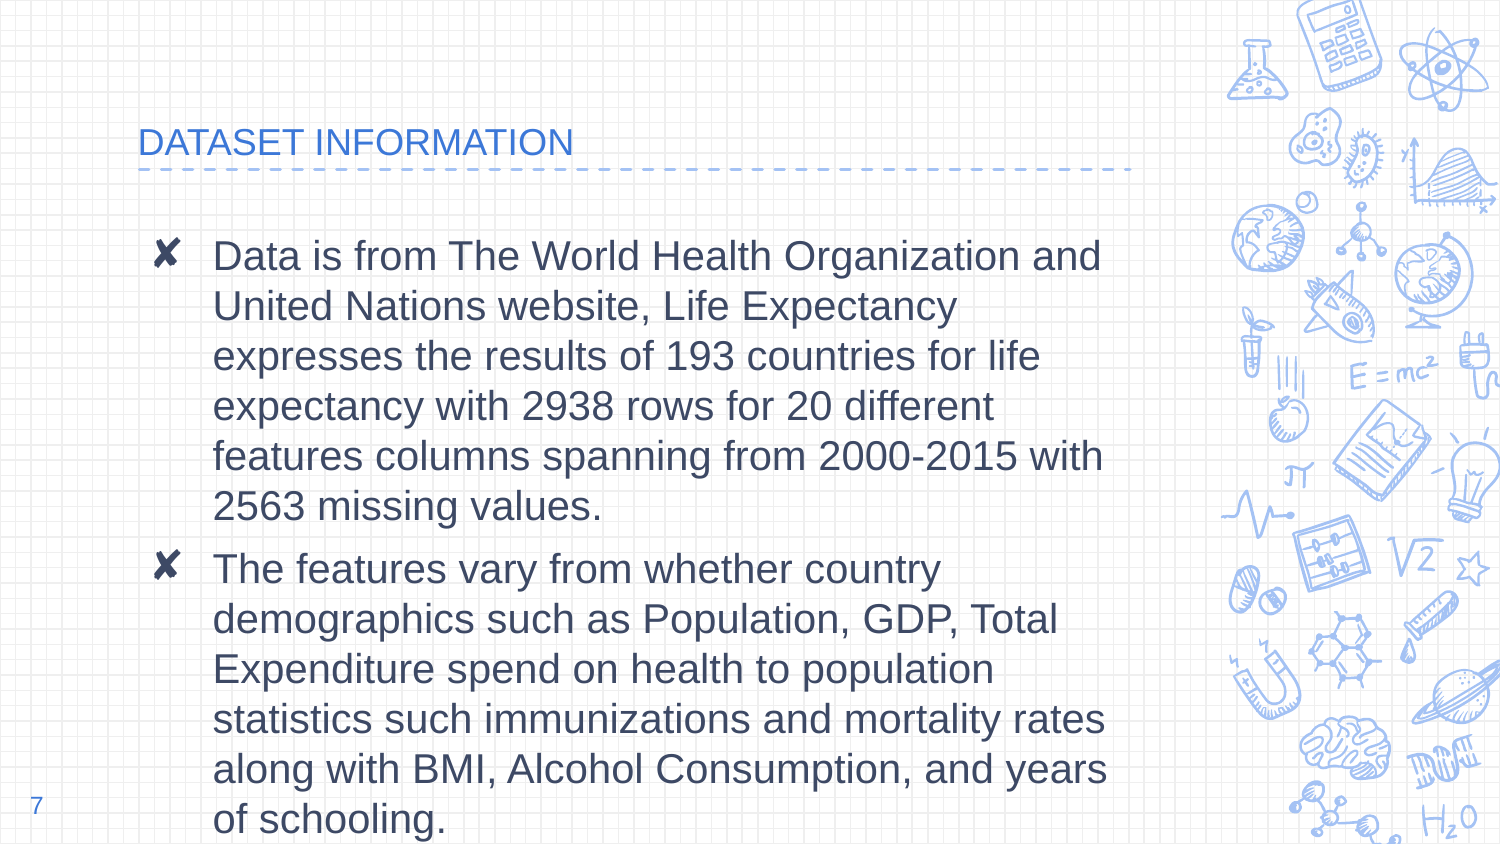

# DATASET INFORMATION
Data is from The World Health Organization and United Nations website, Life Expectancy expresses the results of 193 countries for life expectancy with 2938 rows for 20 different features columns spanning from 2000-2015 with 2563 missing values.
The features vary from whether country demographics such as Population, GDP, Total Expenditure spend on health to population statistics such immunizations and mortality rates along with BMI, Alcohol Consumption, and years of schooling.

7